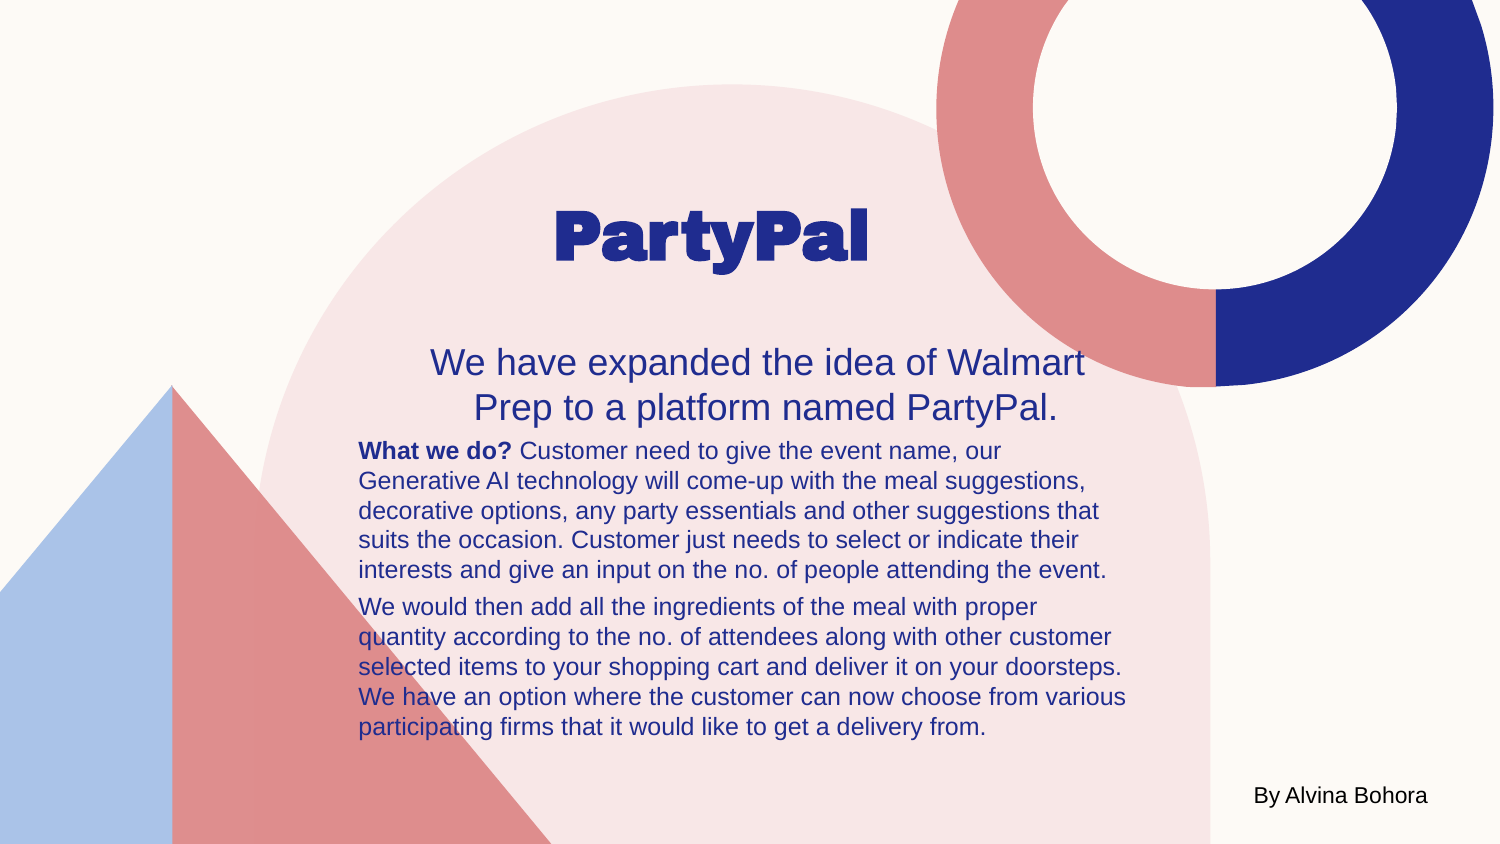

# PartyPal
We have expanded the idea of Walmart Prep to a platform named PartyPal.
What we do? Customer need to give the event name, our Generative AI technology will come-up with the meal suggestions, decorative options, any party essentials and other suggestions that suits the occasion. Customer just needs to select or indicate their interests and give an input on the no. of people attending the event.
We would then add all the ingredients of the meal with proper quantity according to the no. of attendees along with other customer selected items to your shopping cart and deliver it on your doorsteps. We have an option where the customer can now choose from various participating firms that it would like to get a delivery from.

By Alvina Bohora